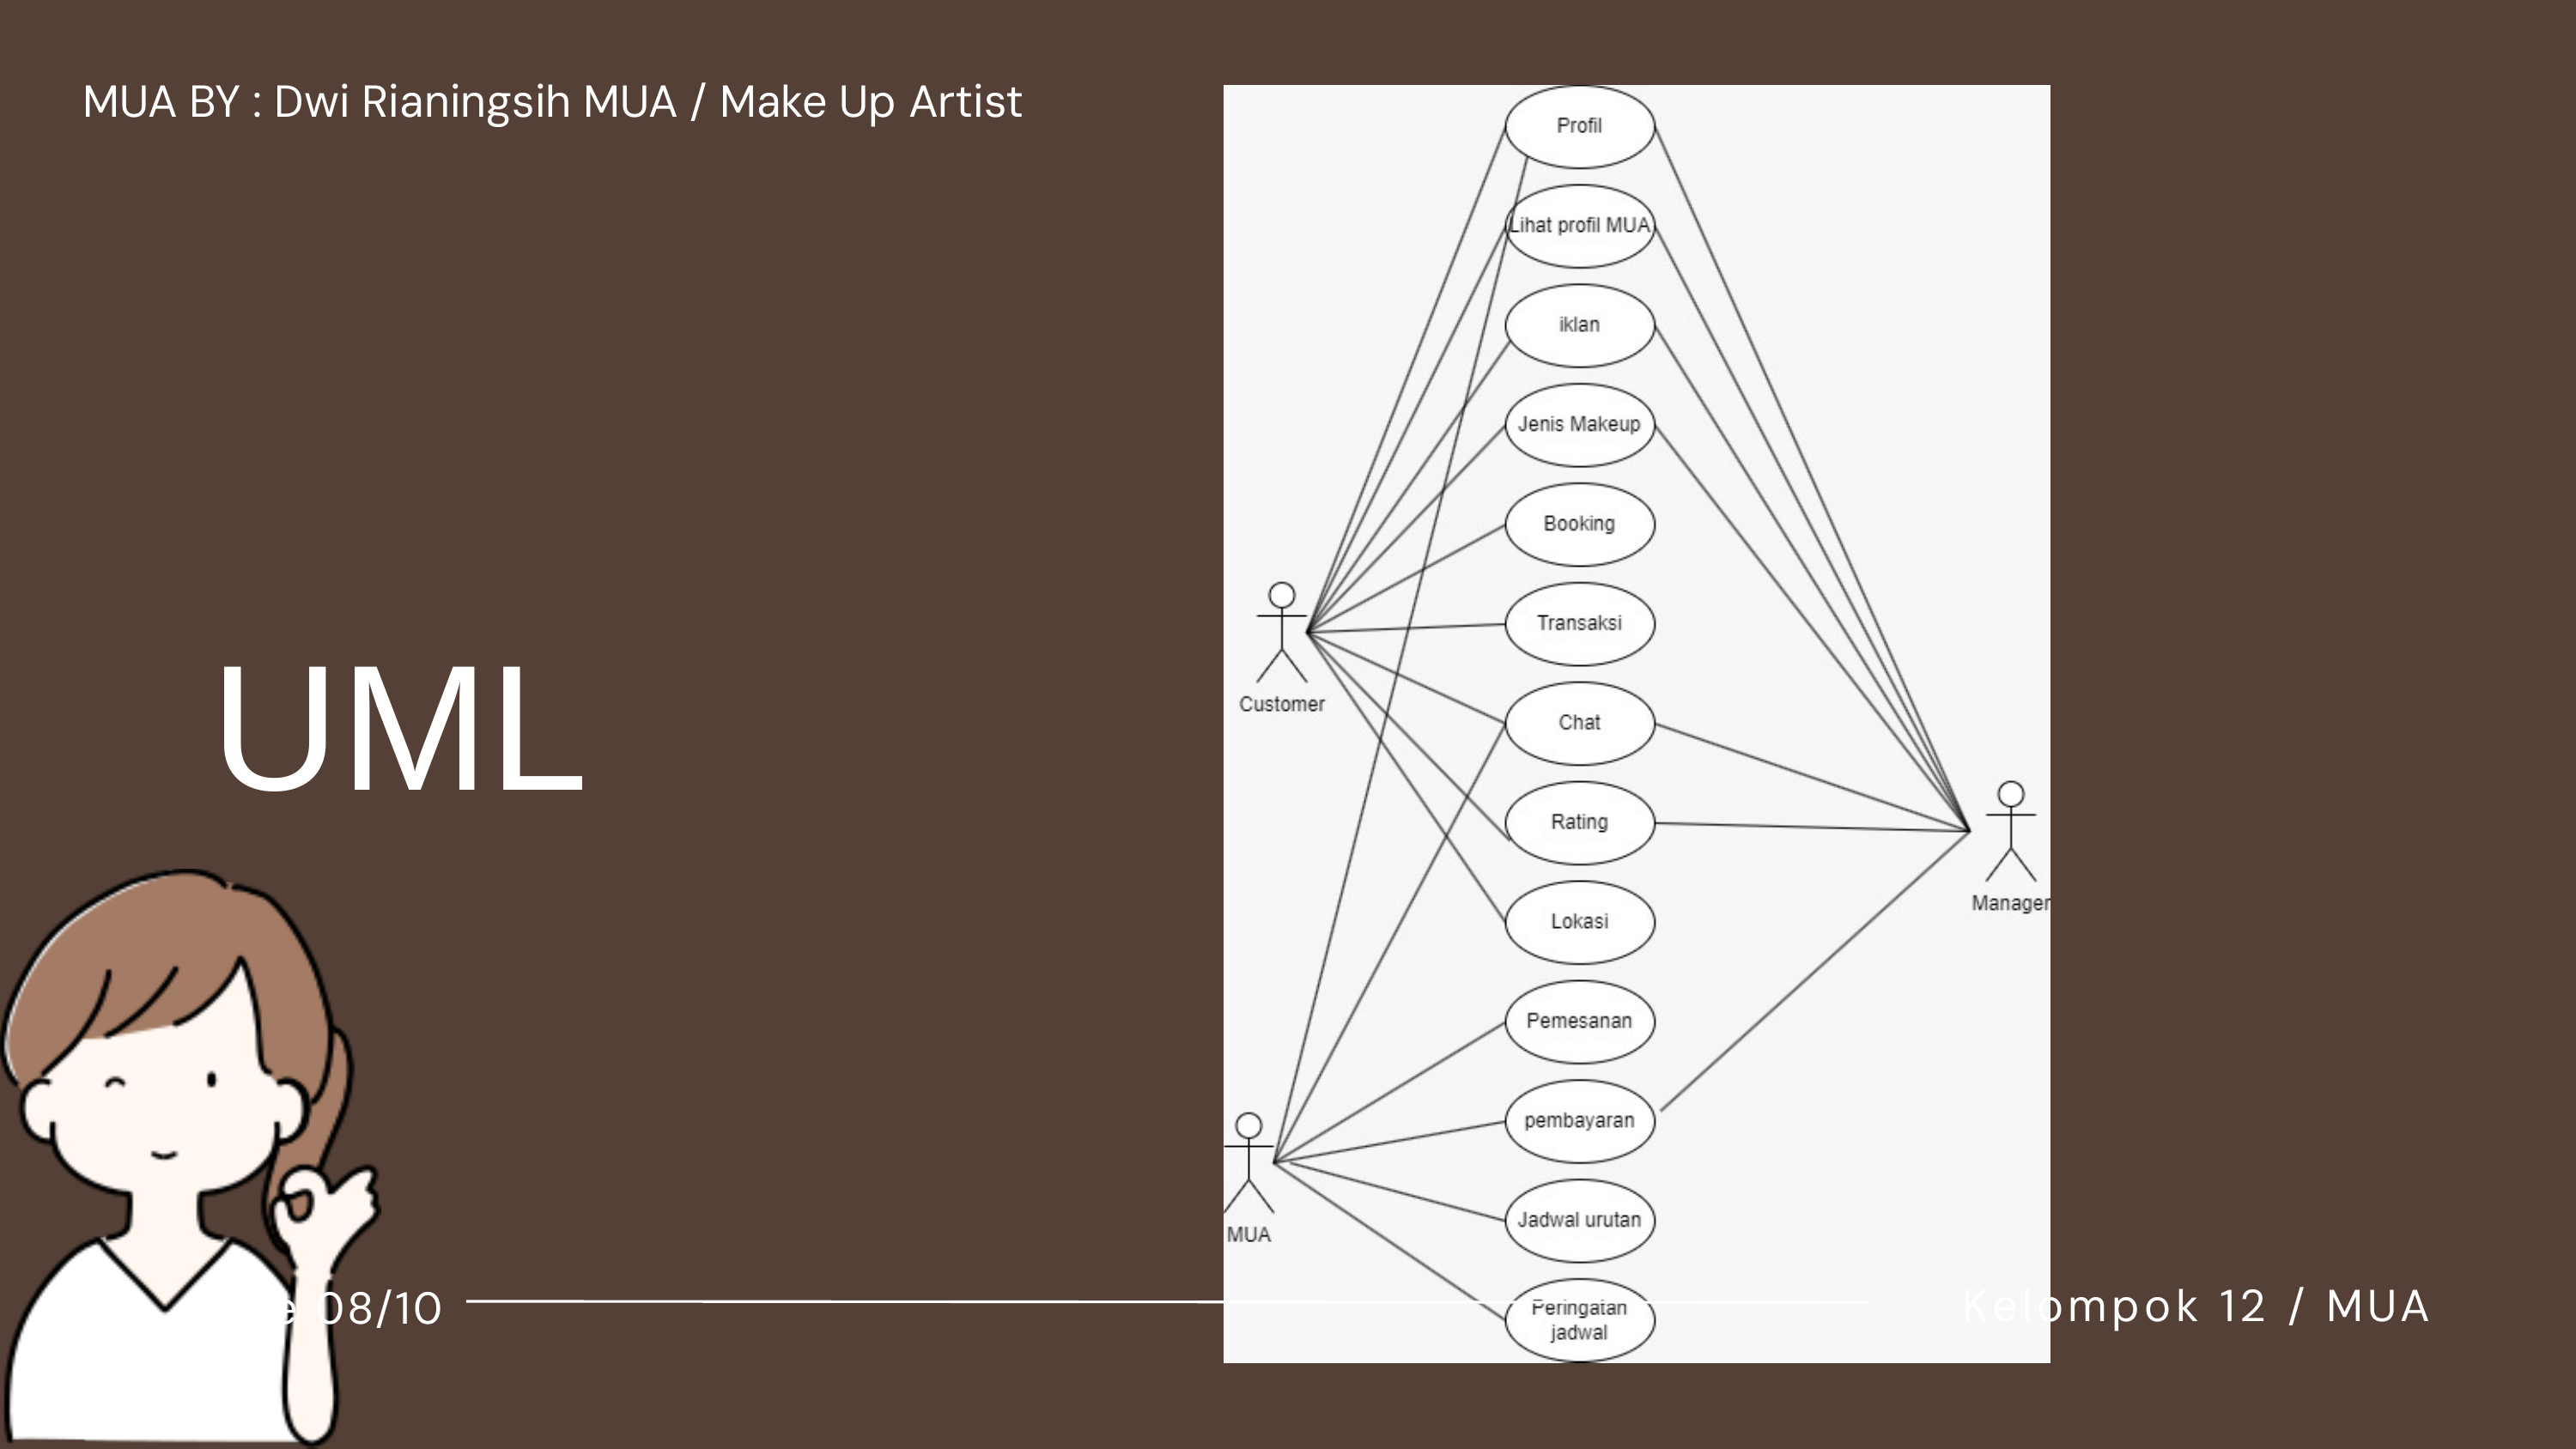

MUA BY : Dwi Rianingsih MUA / Make Up Artist

UML

Kelompok 12 / MUA
Page 08/10